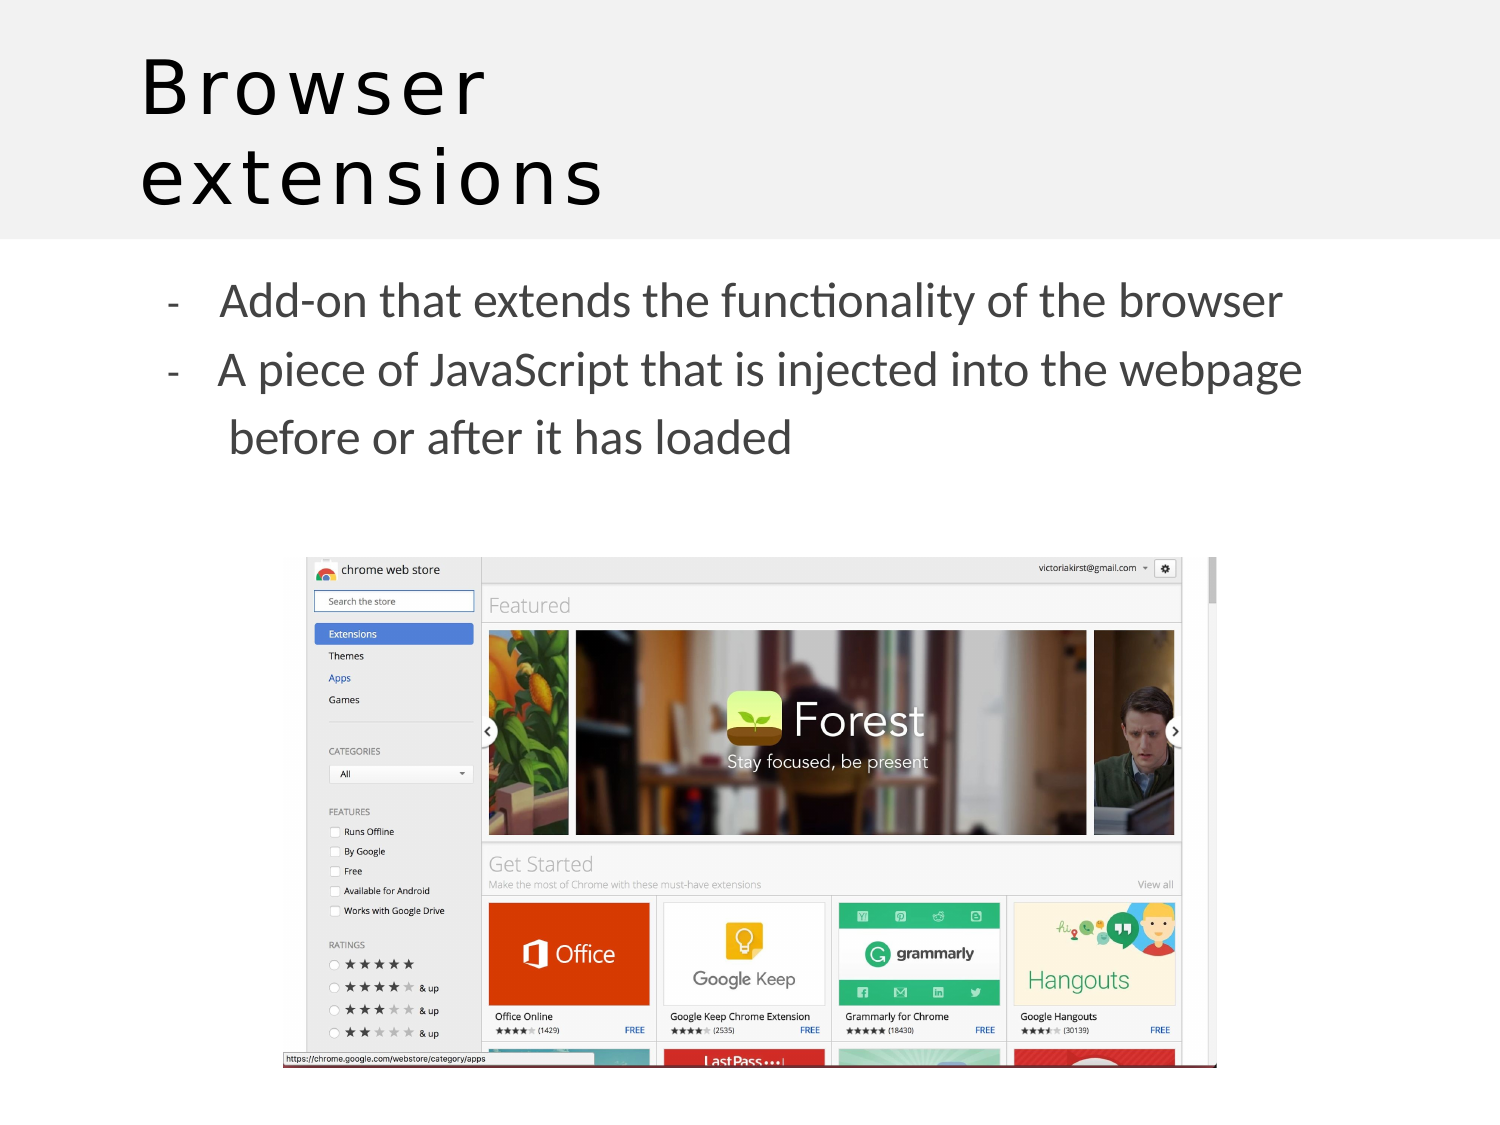

# Browser extensions
-	Add-on that extends the functionality of the browser
-	A piece of JavaScript that is injected into the webpage  before or after it has loaded